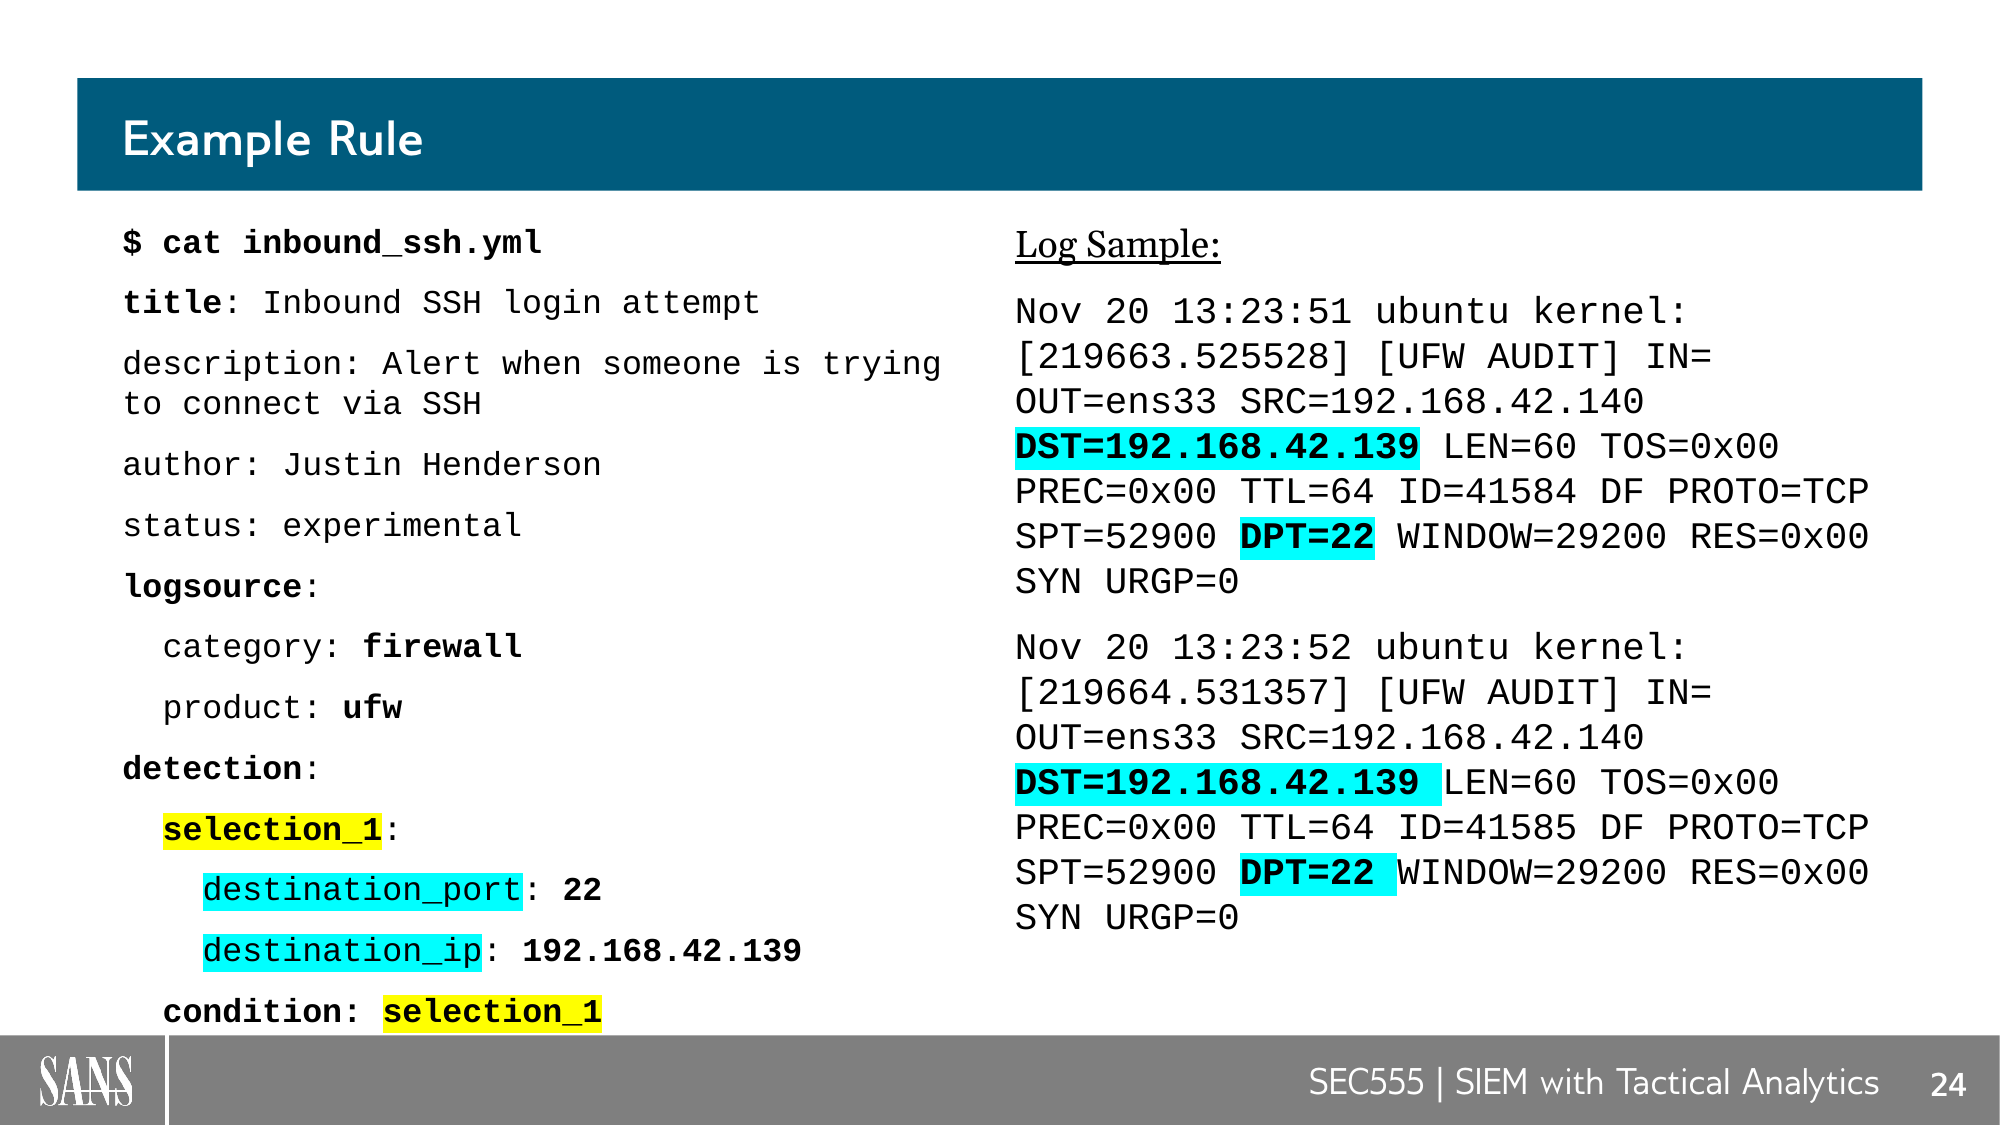

# Example Rule
$ cat inbound_ssh.yml
title: Inbound SSH login attempt
description: Alert when someone is trying to connect via SSH
author: Justin Henderson
status: experimental
logsource:
  category: firewall
  product: ufw
detection:
  selection_1:
    destination_port: 22
    destination_ip: 192.168.42.139
  condition: selection_1
Log Sample:
Nov 20 13:23:51 ubuntu kernel: [219663.525528] [UFW AUDIT] IN= OUT=ens33 SRC=192.168.42.140 DST=192.168.42.139 LEN=60 TOS=0x00 PREC=0x00 TTL=64 ID=41584 DF PROTO=TCP SPT=52900 DPT=22 WINDOW=29200 RES=0x00 SYN URGP=0
Nov 20 13:23:52 ubuntu kernel: [219664.531357] [UFW AUDIT] IN= OUT=ens33 SRC=192.168.42.140 DST=192.168.42.139 LEN=60 TOS=0x00 PREC=0x00 TTL=64 ID=41585 DF PROTO=TCP SPT=52900 DPT=22 WINDOW=29200 RES=0x00 SYN URGP=0